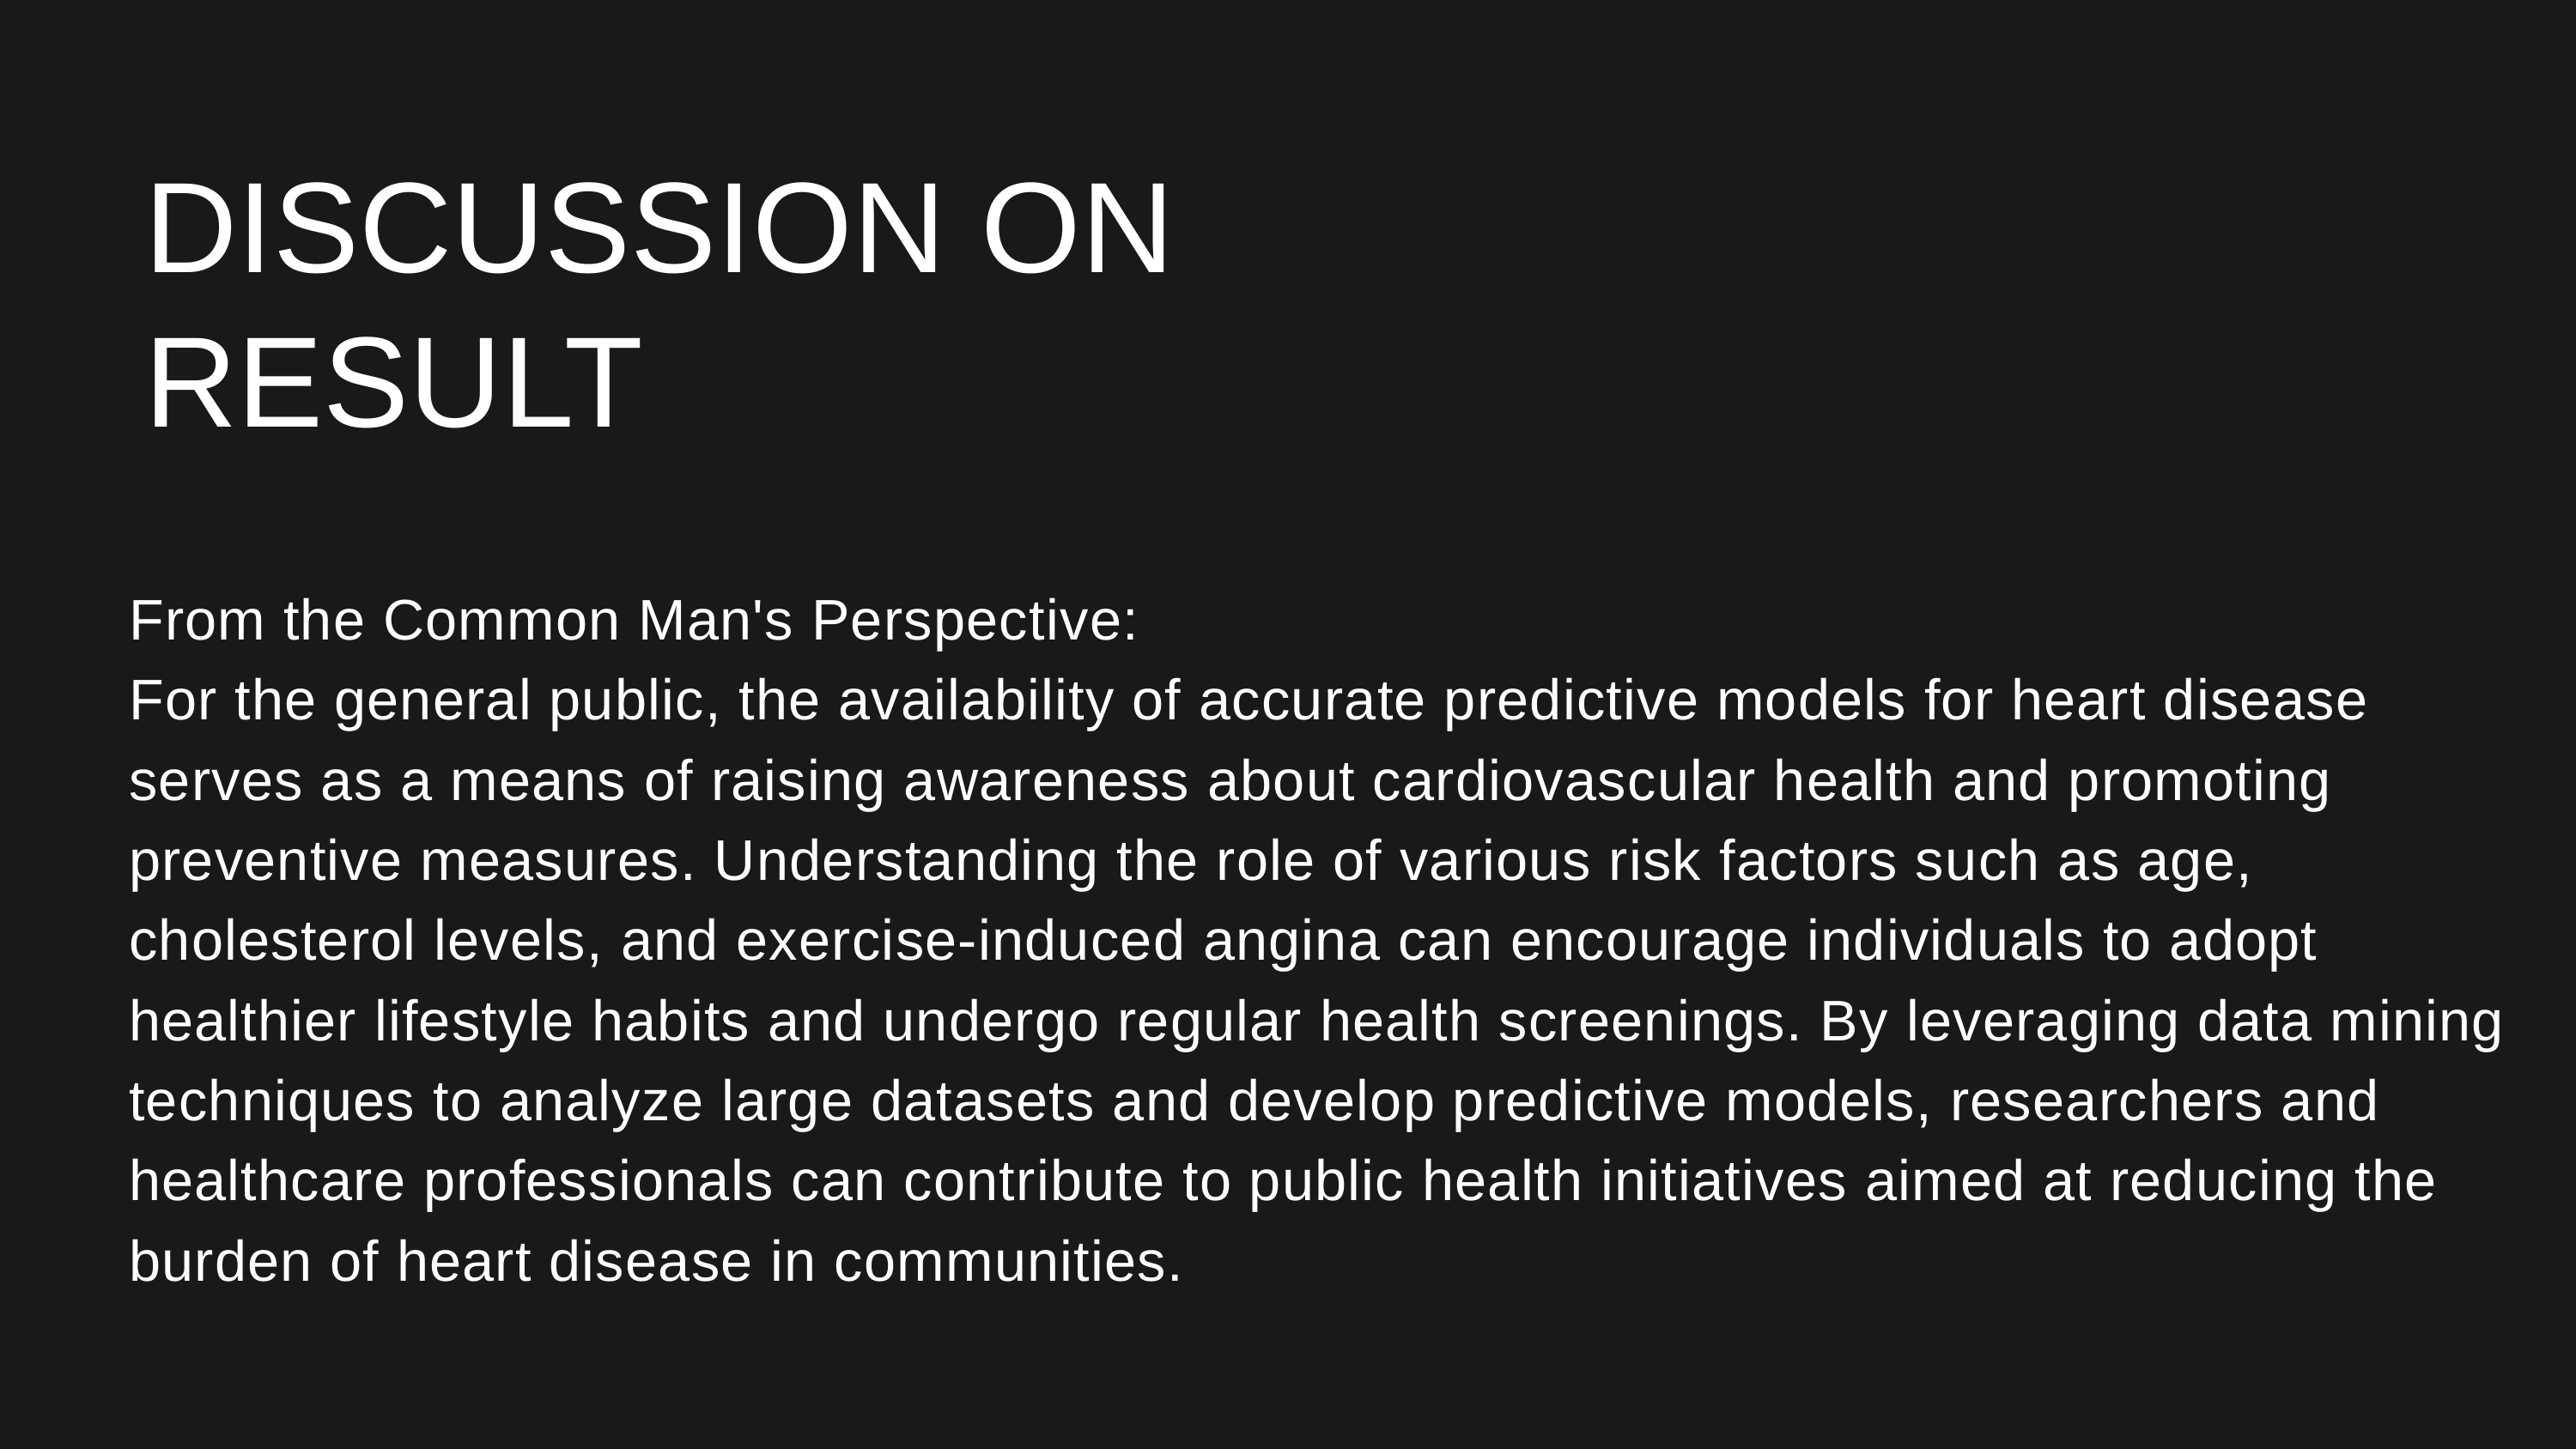

DISCUSSION ON RESULT
From the Common Man's Perspective:
For the general public, the availability of accurate predictive models for heart disease serves as a means of raising awareness about cardiovascular health and promoting preventive measures. Understanding the role of various risk factors such as age, cholesterol levels, and exercise-induced angina can encourage individuals to adopt healthier lifestyle habits and undergo regular health screenings. By leveraging data mining techniques to analyze large datasets and develop predictive models, researchers and healthcare professionals can contribute to public health initiatives aimed at reducing the burden of heart disease in communities.